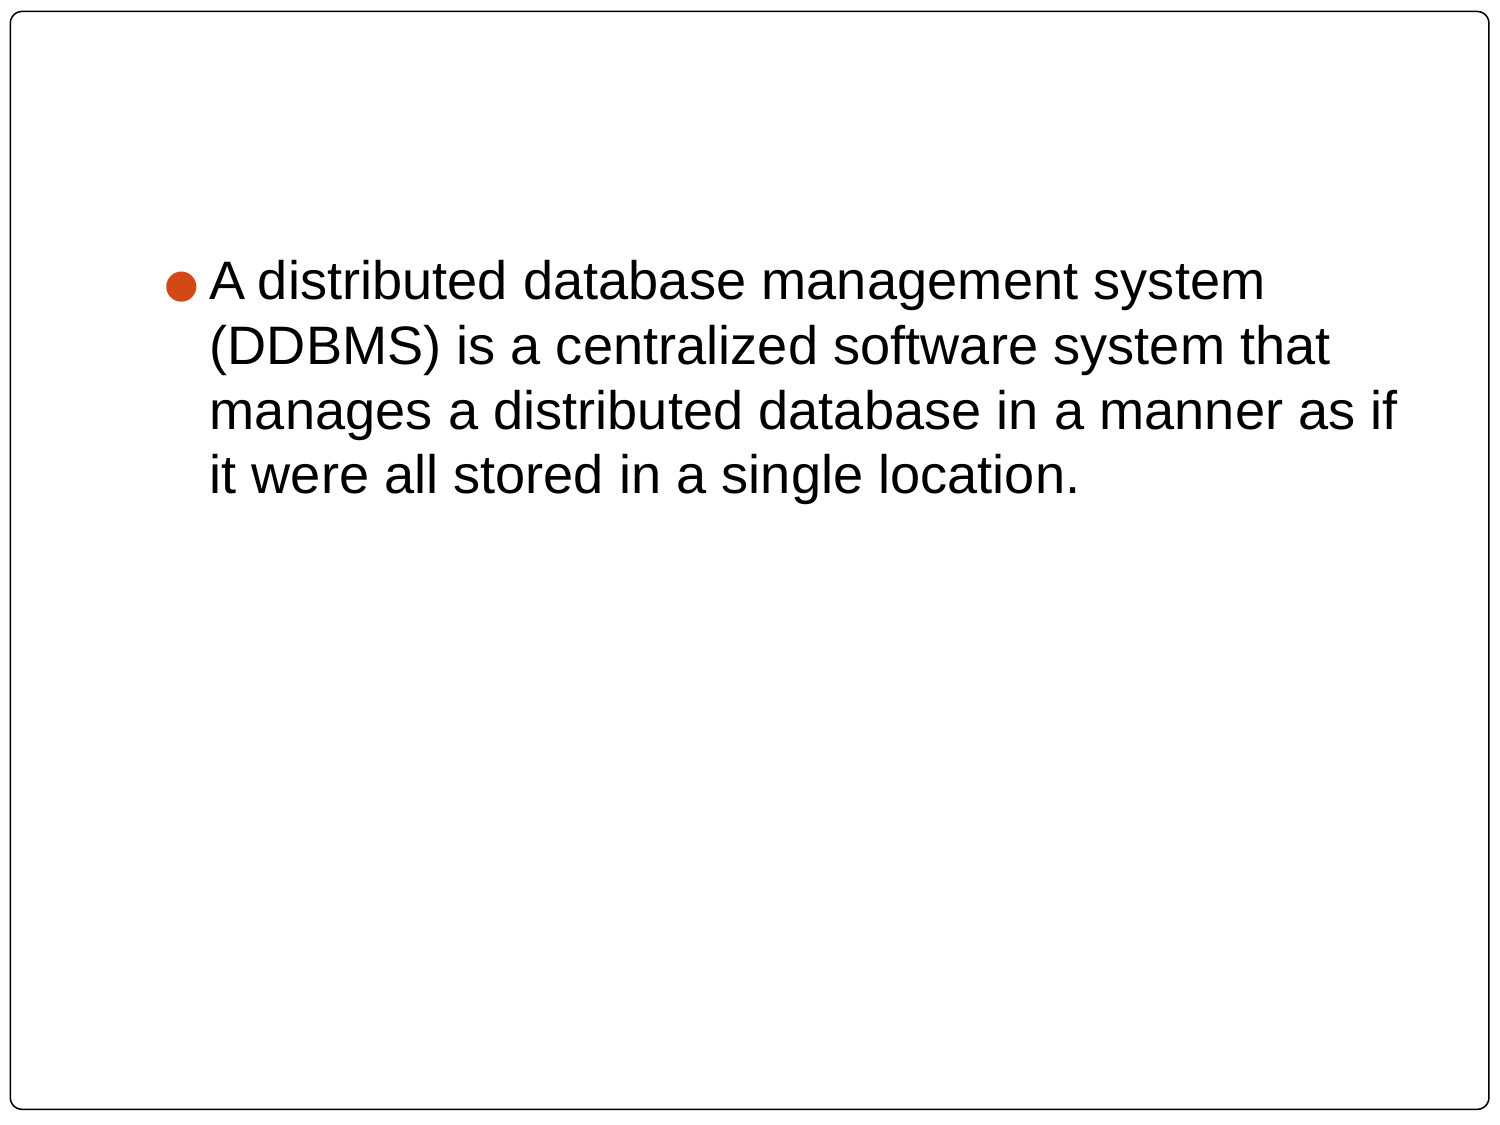

#
A distributed database management system (DDBMS) is a centralized software system that manages a distributed database in a manner as if it were all stored in a single location.